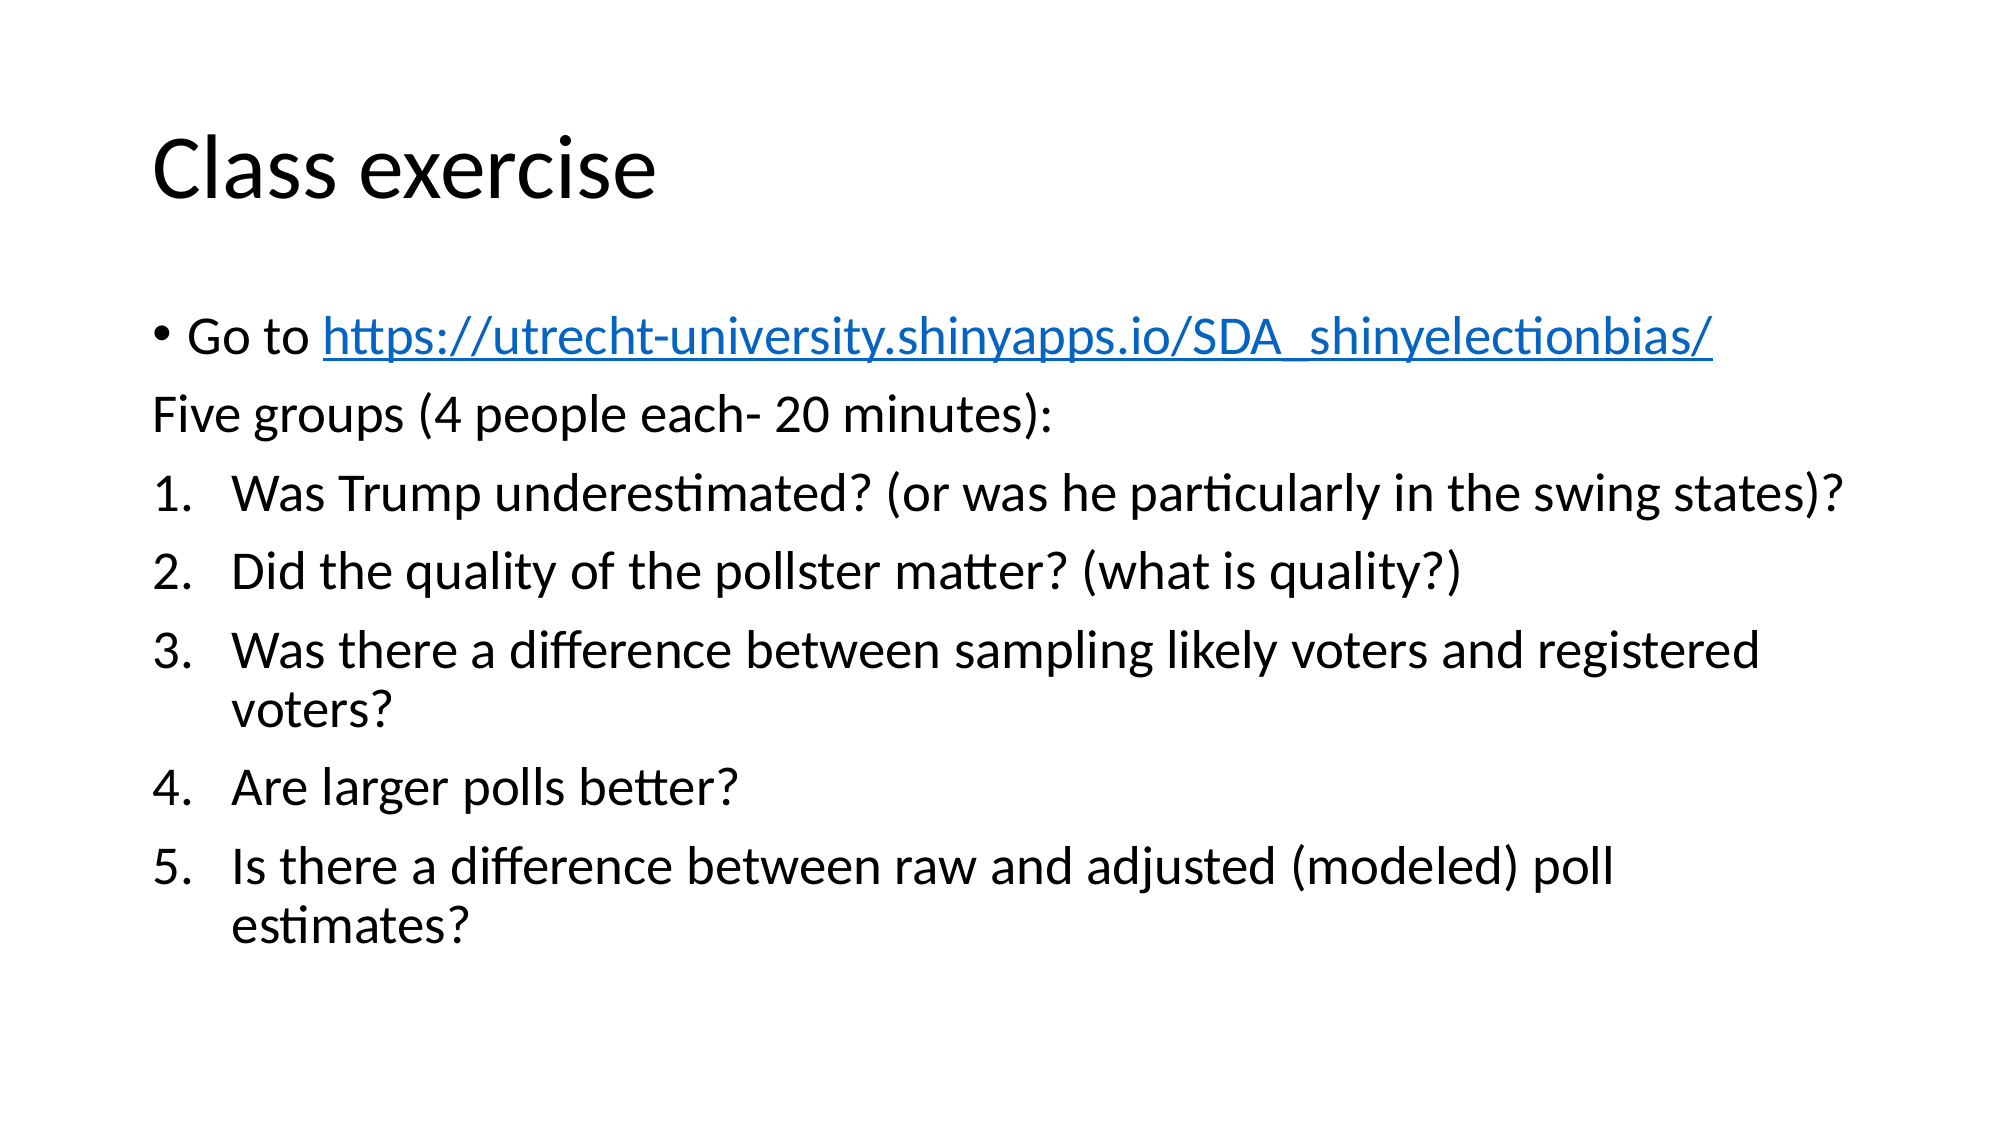

# Class exercise
Go to https://utrecht-university.shinyapps.io/SDA_shinyelectionbias/
Five groups (4 people each- 20 minutes):
Was Trump underestimated? (or was he particularly in the swing states)?
Did the quality of the pollster matter? (what is quality?)
Was there a difference between sampling likely voters and registered voters?
Are larger polls better?
Is there a difference between raw and adjusted (modeled) poll estimates?